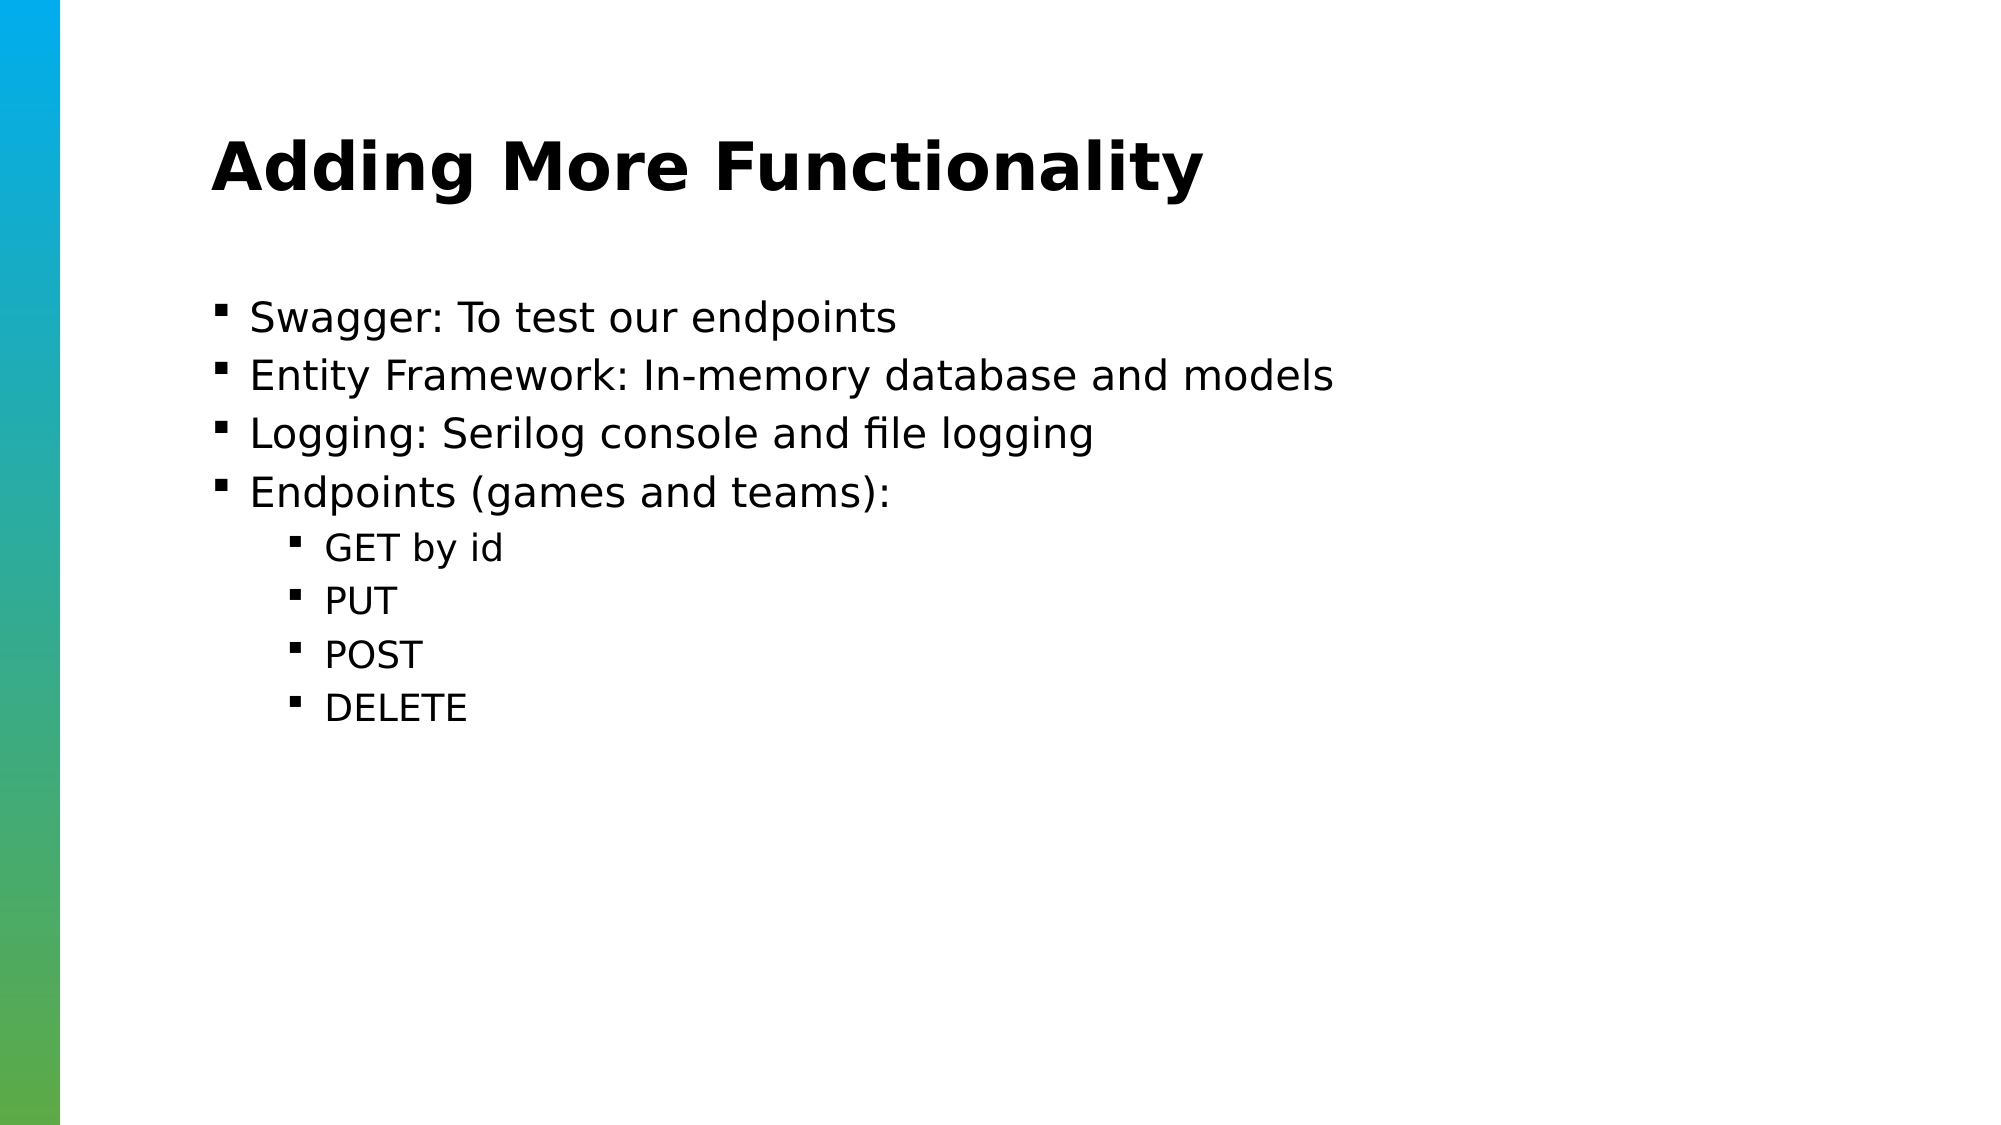

# Adding More Functionality
Swagger: To test our endpoints
Entity Framework: In-memory database and models
Logging: Serilog console and file logging
Endpoints (games and teams):
GET by id
PUT
POST
DELETE